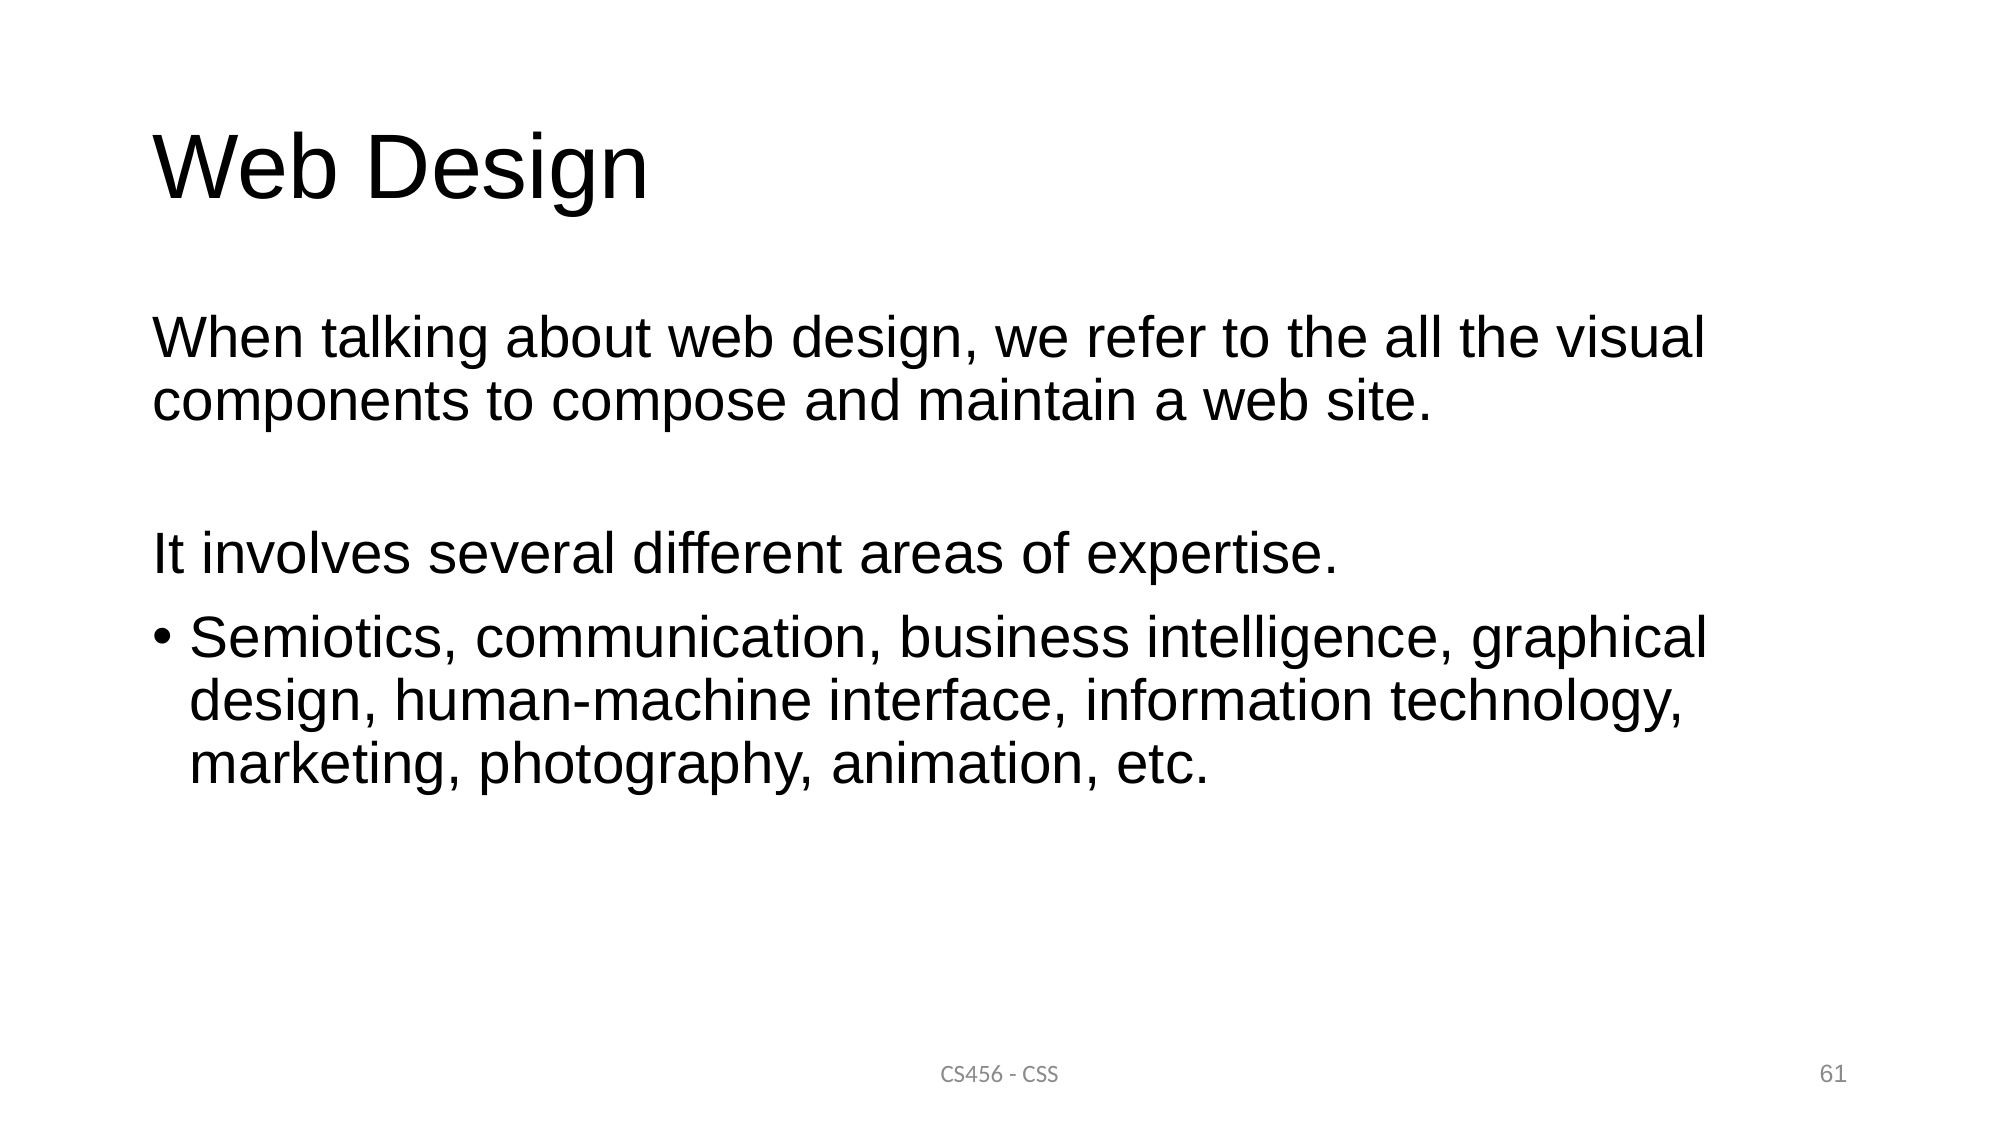

# Web Design
When talking about web design, we refer to the all the visual components to compose and maintain a web site.

It involves several different areas of expertise.
Semiotics, communication, business intelligence, graphical design, human-machine interface, information technology, marketing, photography, animation, etc.
CS456 - CSS
61